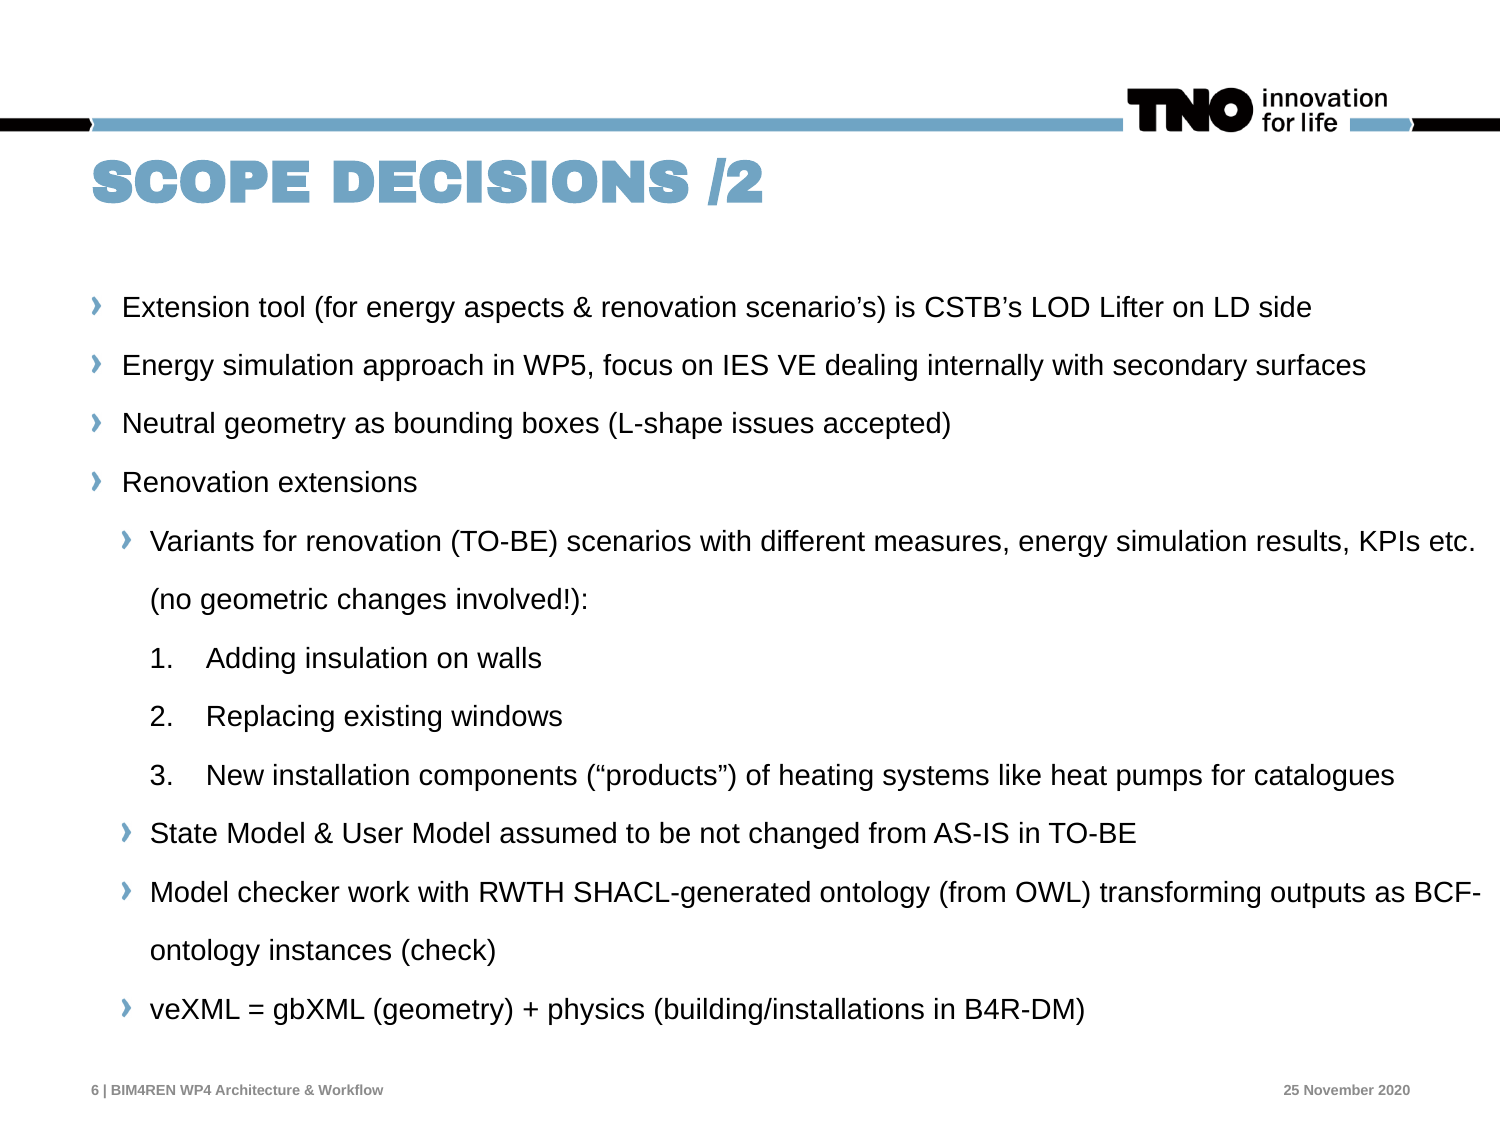

# Scope Decisions /2
Extension tool (for energy aspects & renovation scenario’s) is CSTB’s LOD Lifter on LD side
Energy simulation approach in WP5, focus on IES VE dealing internally with secondary surfaces
Neutral geometry as bounding boxes (L-shape issues accepted)
Renovation extensions
Variants for renovation (TO-BE) scenarios with different measures, energy simulation results, KPIs etc. (no geometric changes involved!):
Adding insulation on walls
Replacing existing windows
New installation components (“products”) of heating systems like heat pumps for catalogues
State Model & User Model assumed to be not changed from AS-IS in TO-BE
Model checker work with RWTH SHACL-generated ontology (from OWL) transforming outputs as BCF-ontology instances (check)
veXML = gbXML (geometry) + physics (building/installations in B4R-DM)
6 | BIM4REN WP4 Architecture & Workflow
25 November 2020